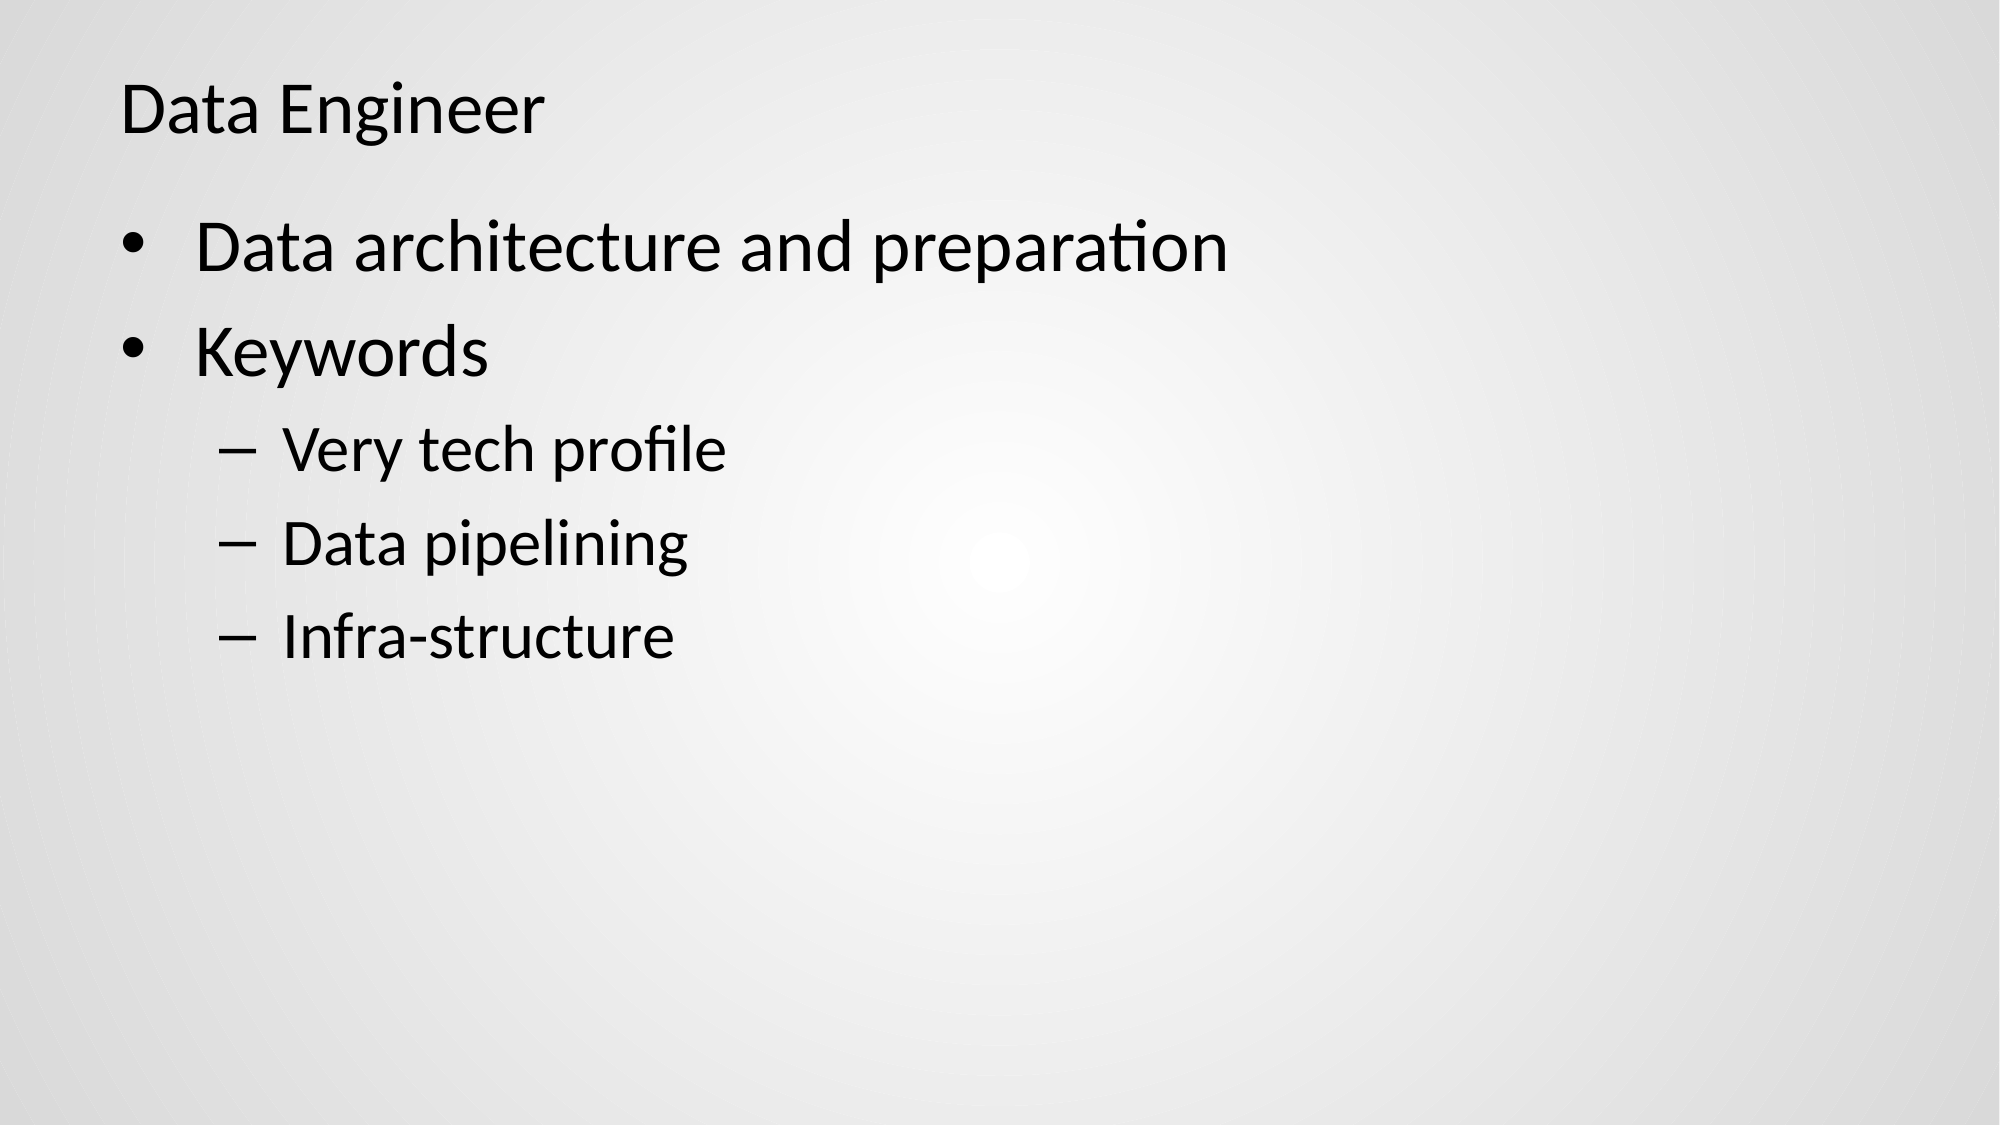

# Data Engineer
Data architecture and preparation
Keywords
Very tech profile
Data pipelining
Infra-structure